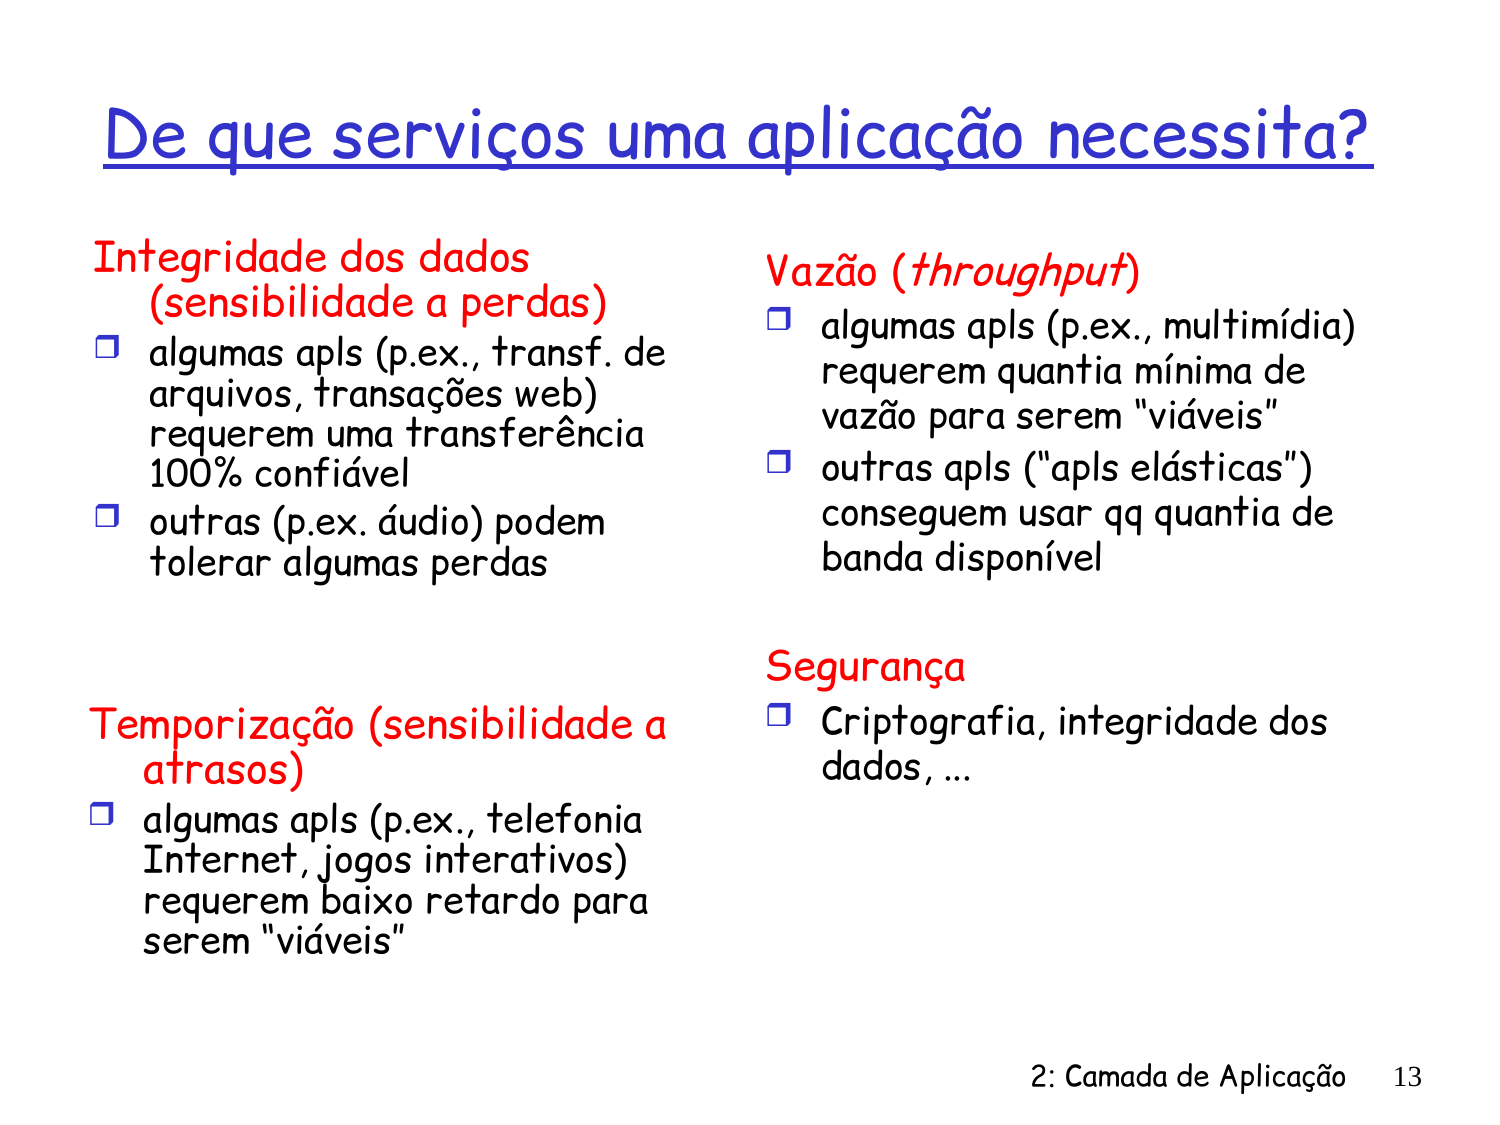

# De que serviços uma aplicação necessita?
Integridade dos dados (sensibilidade a perdas)
algumas apls (p.ex., transf. de arquivos, transações web) requerem uma transferência 100% confiável
outras (p.ex. áudio) podem tolerar algumas perdas

Vazão (throughput)
algumas apls (p.ex., multimídia) requerem quantia mínima de vazão para serem “viáveis”
outras apls (“apls elásticas”) conseguem usar qq quantia de banda disponível

Segurança
Criptografia, integridade dos dados, ...
Temporização (sensibilidade a atrasos)
algumas apls (p.ex., telefonia Internet, jogos interativos) requerem baixo retardo para serem “viáveis”
2: Camada de Aplicação
13